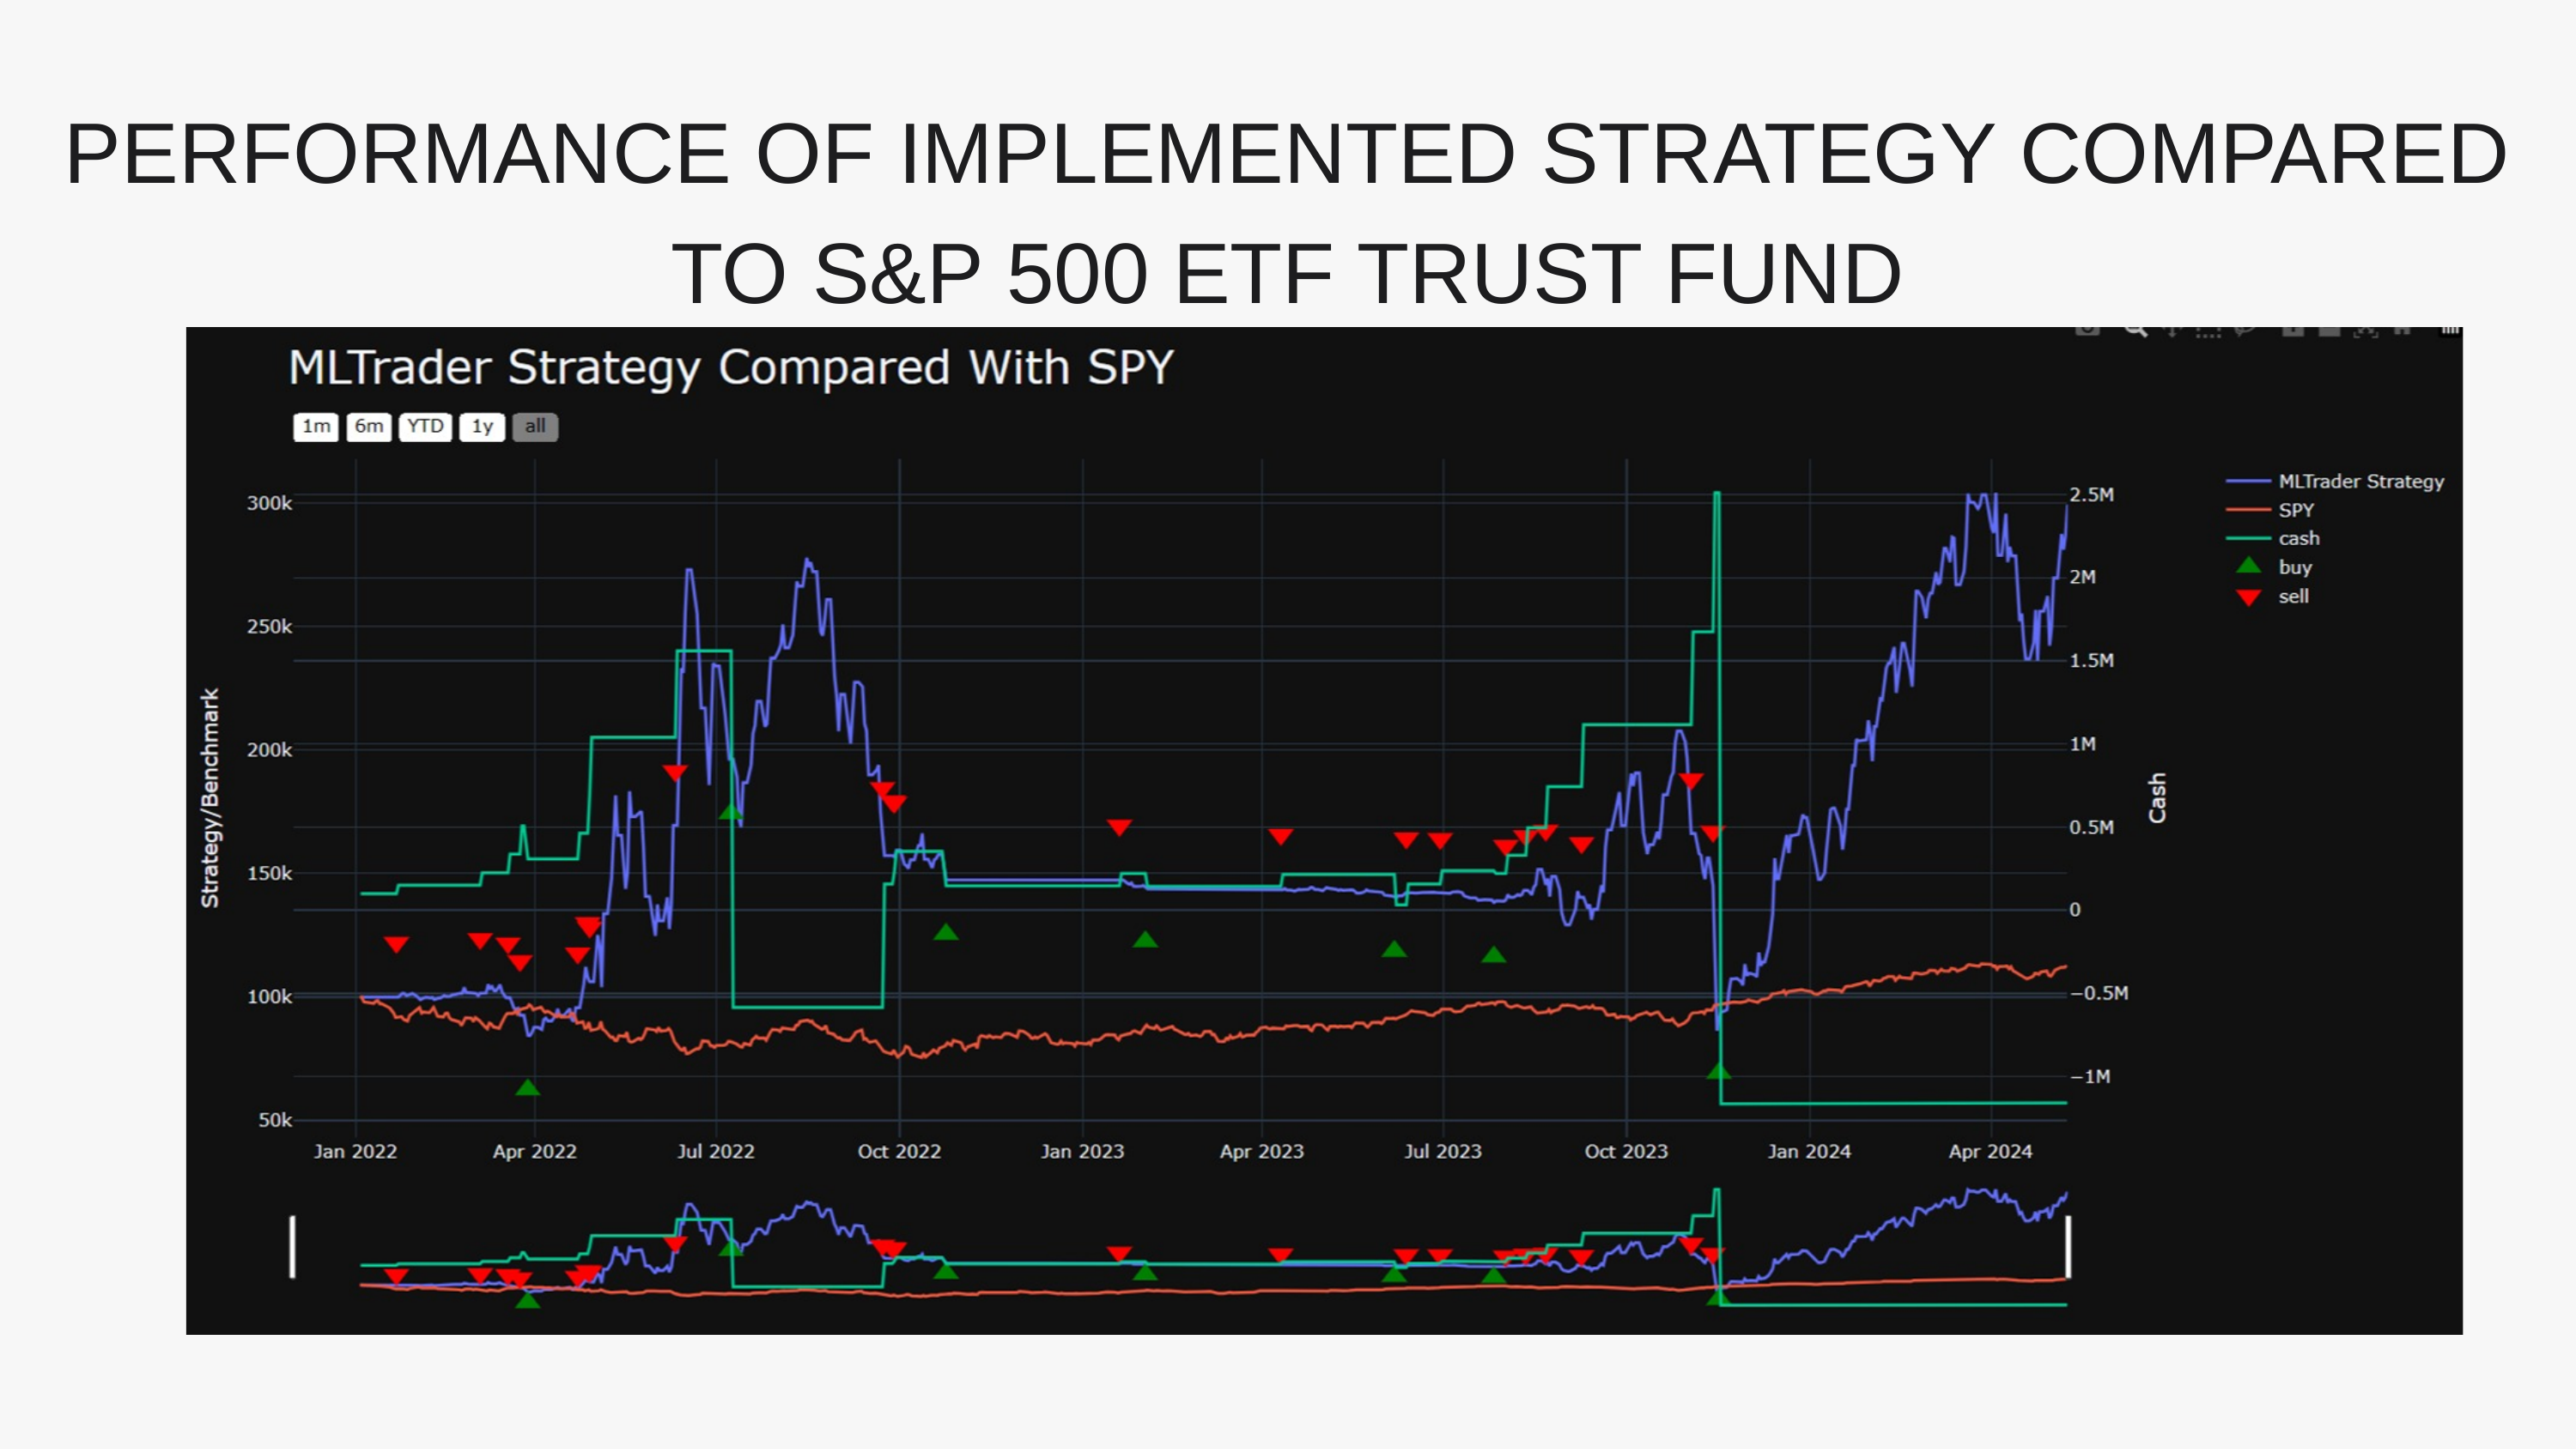

PERFORMANCE OF IMPLEMENTED STRATEGY COMPARED TO S&P 500 ETF TRUST FUND